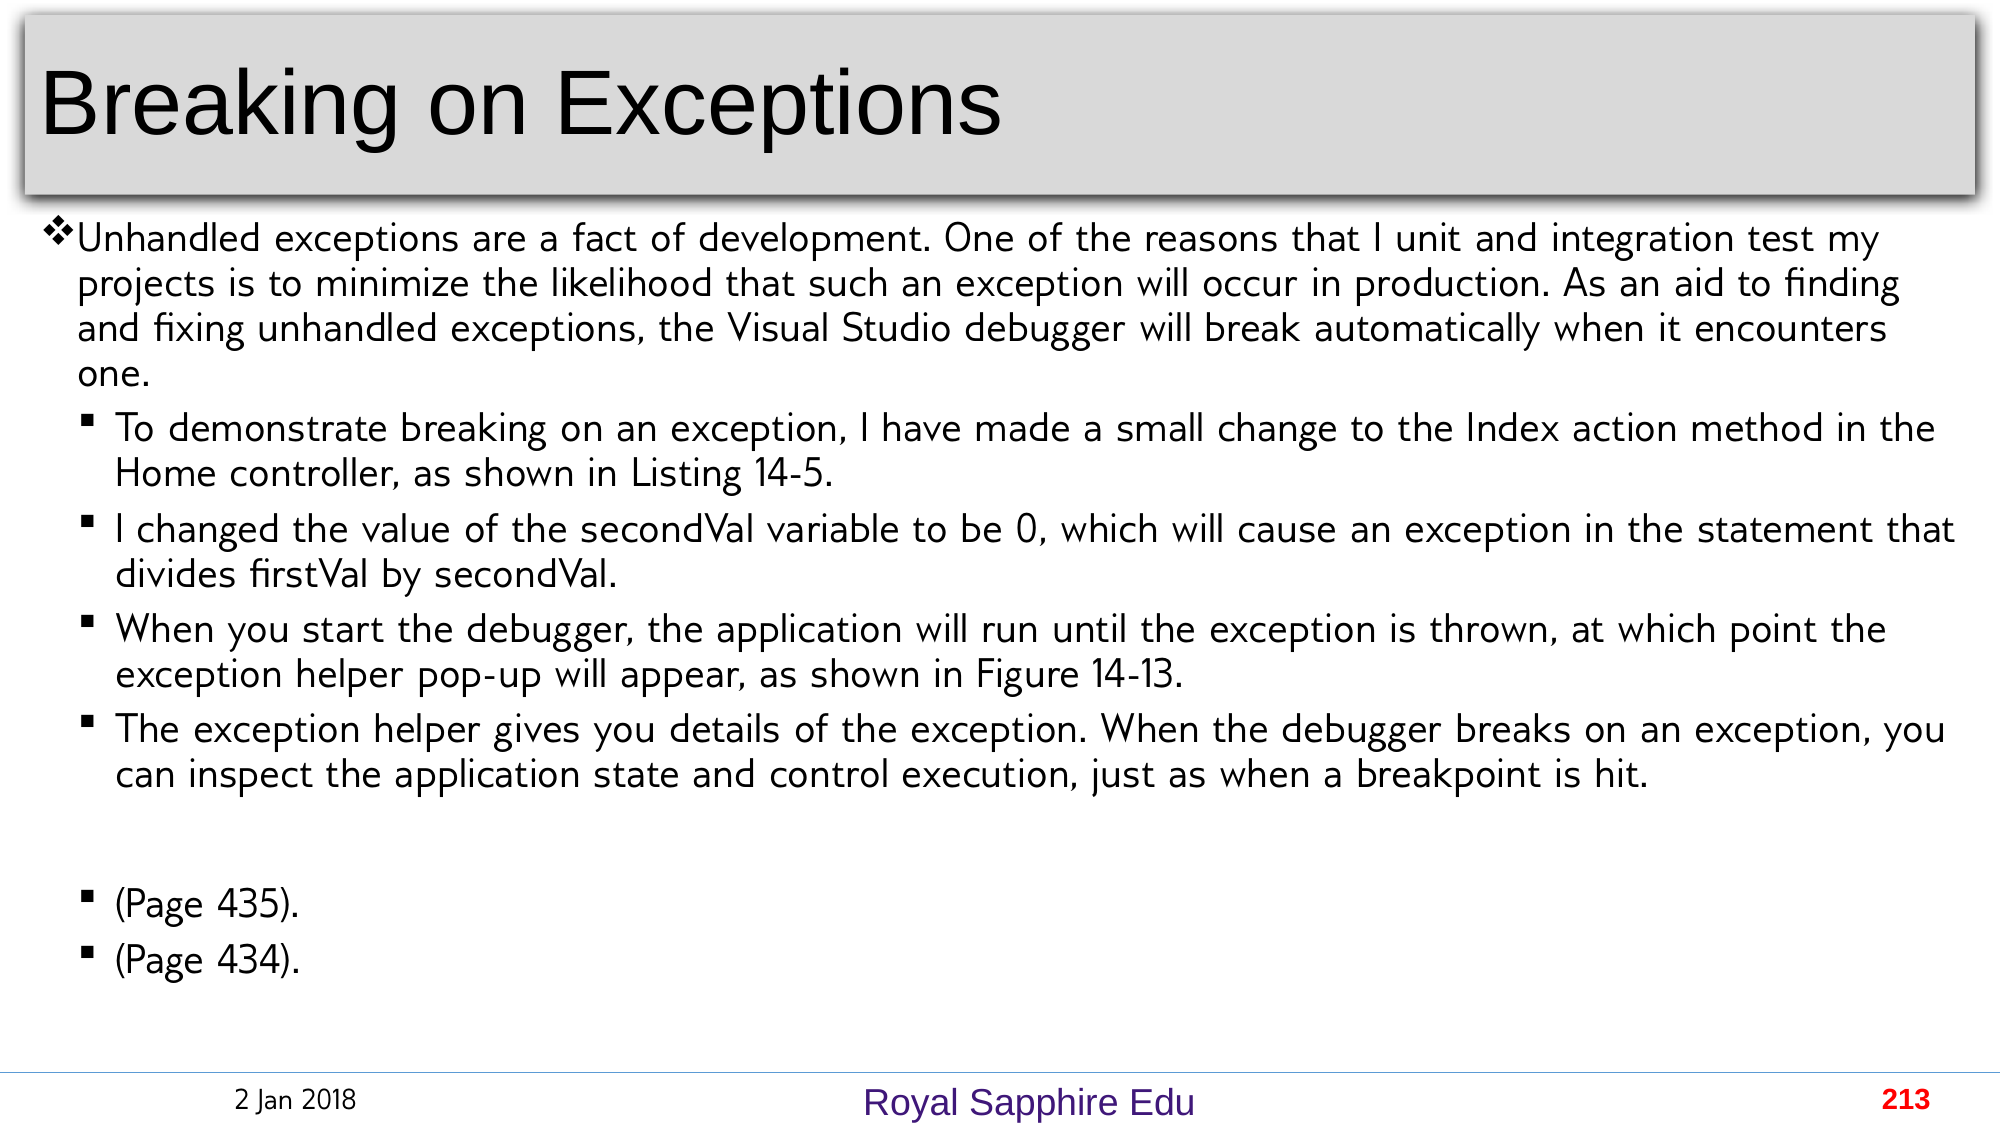

# Breaking on Exceptions
Unhandled exceptions are a fact of development. One of the reasons that I unit and integration test my projects is to minimize the likelihood that such an exception will occur in production. As an aid to finding and fixing unhandled exceptions, the Visual Studio debugger will break automatically when it encounters one.
To demonstrate breaking on an exception, I have made a small change to the Index action method in the Home controller, as shown in Listing 14-5.
I changed the value of the secondVal variable to be 0, which will cause an exception in the statement that divides firstVal by secondVal.
When you start the debugger, the application will run until the exception is thrown, at which point the exception helper pop-up will appear, as shown in Figure 14-13.
The exception helper gives you details of the exception. When the debugger breaks on an exception, you can inspect the application state and control execution, just as when a breakpoint is hit.

(Page 435).
(Page 434).
2 Jan 2018
213